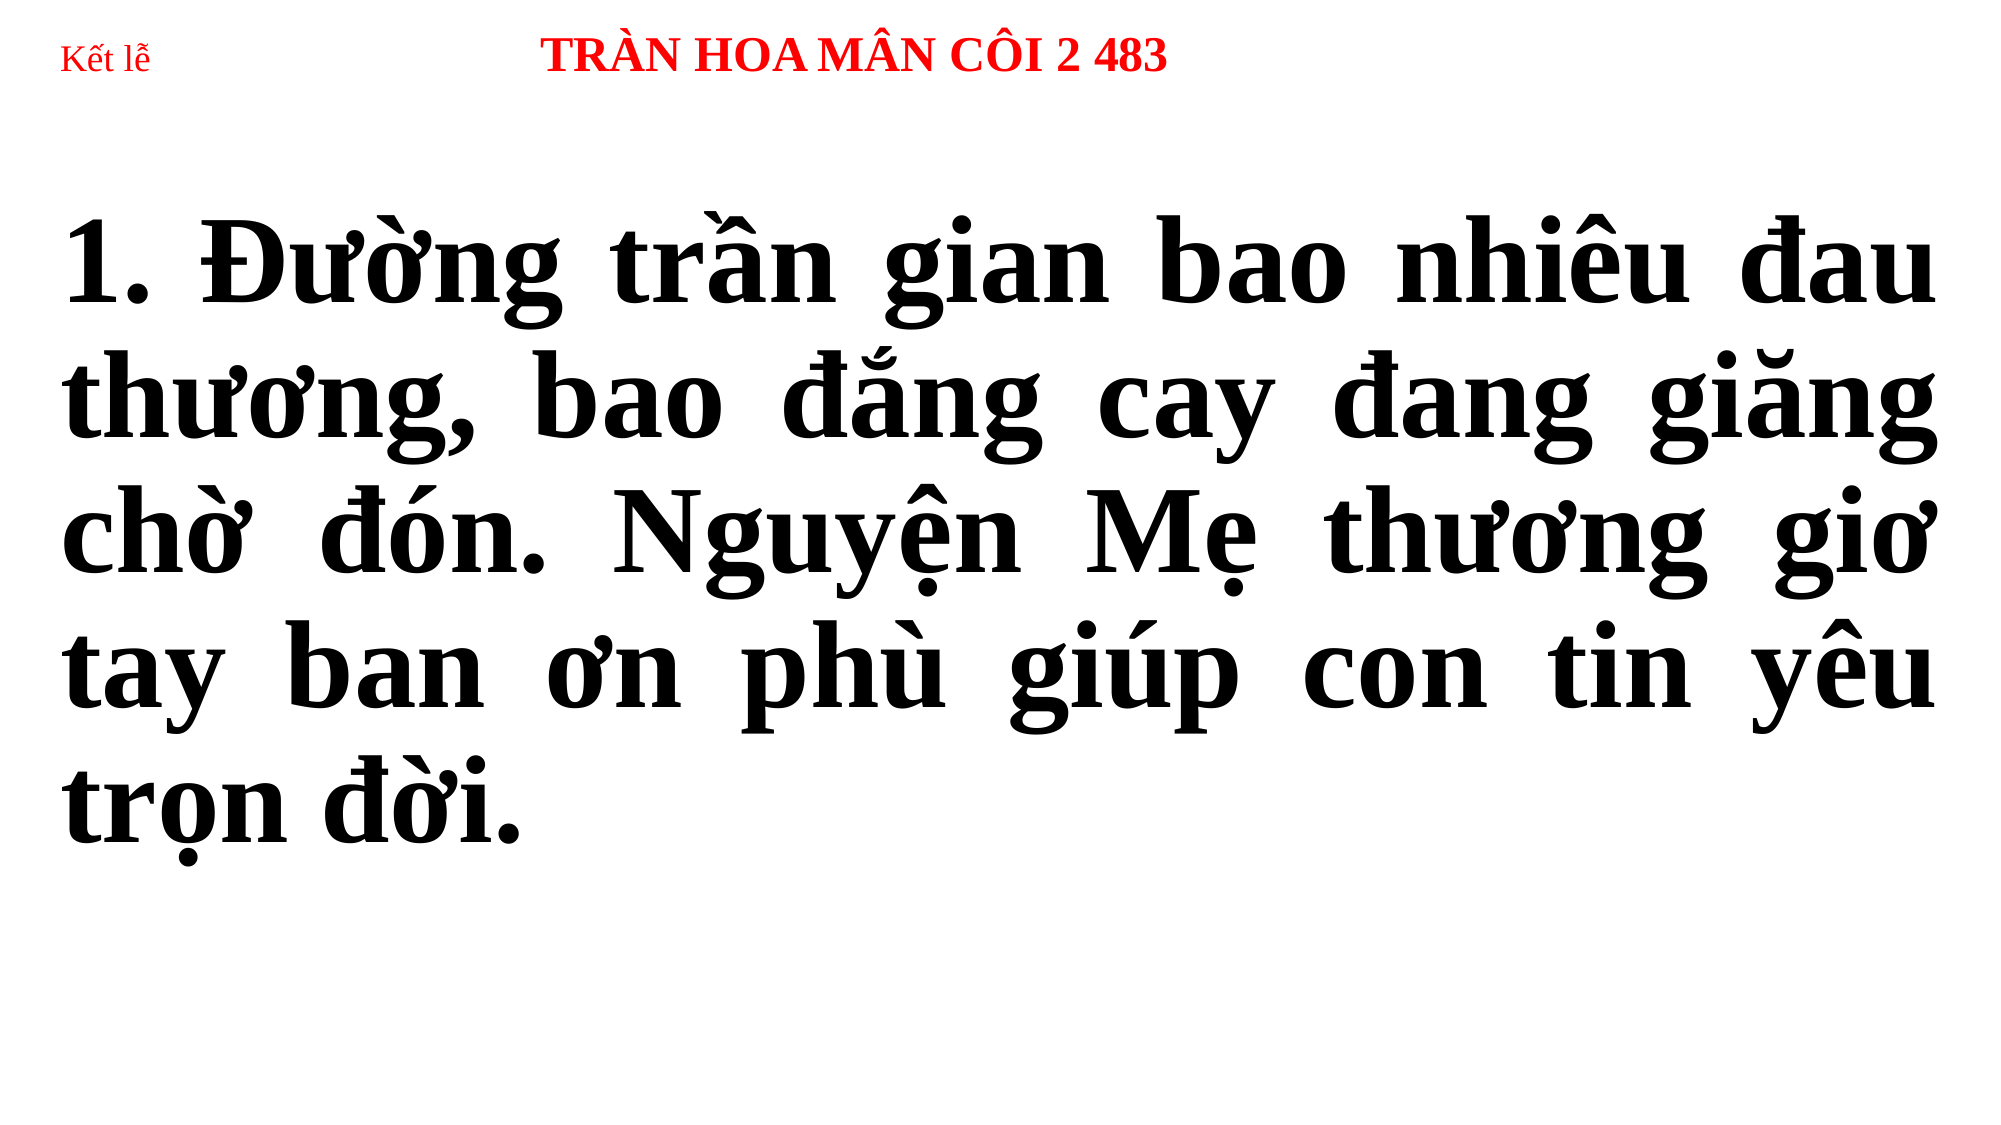

# Kết lễ                                         TRÀN HOA MÂN CÔI 2 483
1. Đường trần gian bao nhiêu đau thương, bao đắng cay đang giăng chờ đón. Nguyện Mẹ thương giơ tay ban ơn phù giúp con tin yêu trọn đời.